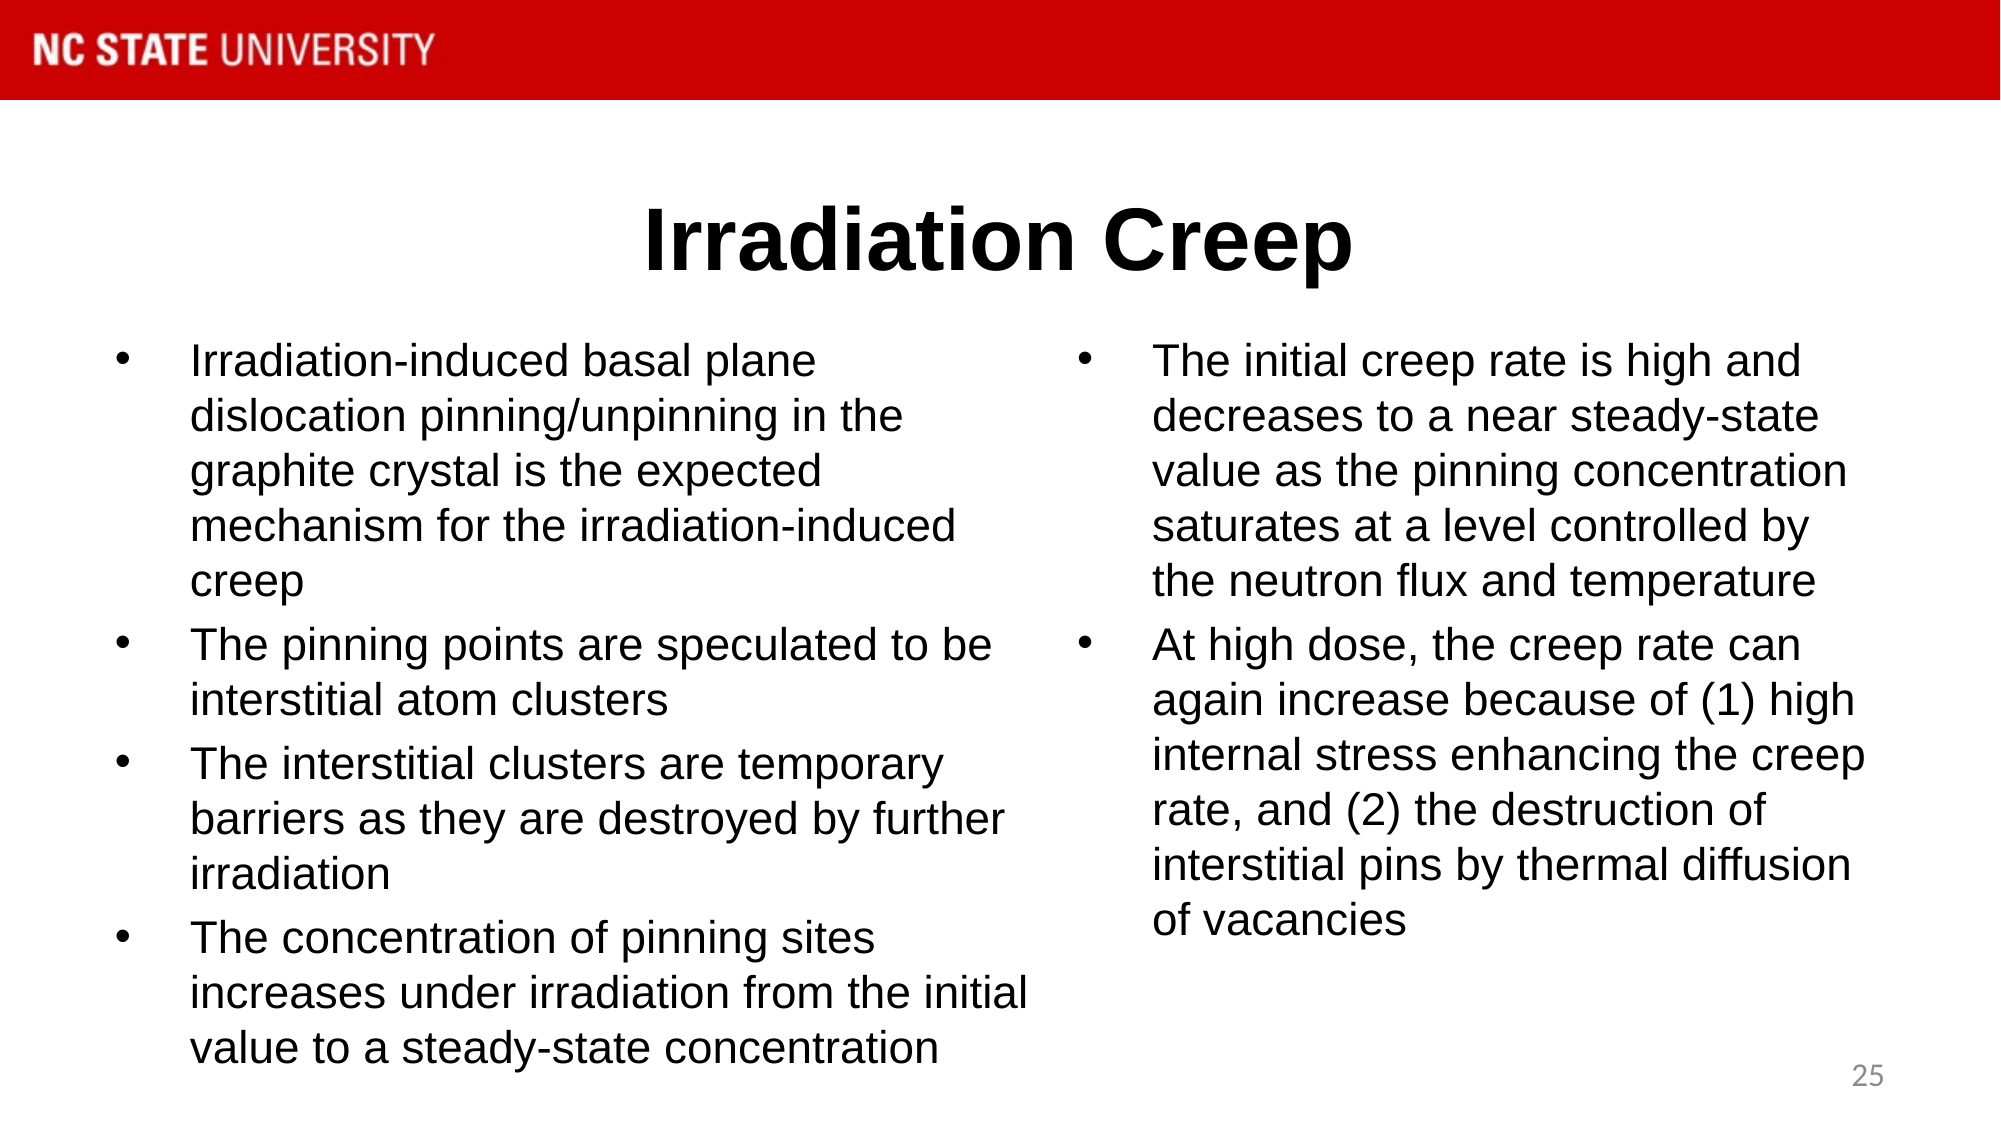

# Irradiation Creep
Irradiation-induced basal plane dislocation pinning/unpinning in the graphite crystal is the expected mechanism for the irradiation-induced creep
The pinning points are speculated to be interstitial atom clusters
The interstitial clusters are temporary barriers as they are destroyed by further irradiation
The concentration of pinning sites increases under irradiation from the initial value to a steady-state concentration

The initial creep rate is high and decreases to a near steady-state value as the pinning concentration saturates at a level controlled by the neutron flux and temperature
At high dose, the creep rate can again increase because of (1) high internal stress enhancing the creep rate, and (2) the destruction of interstitial pins by thermal diffusion of vacancies

25